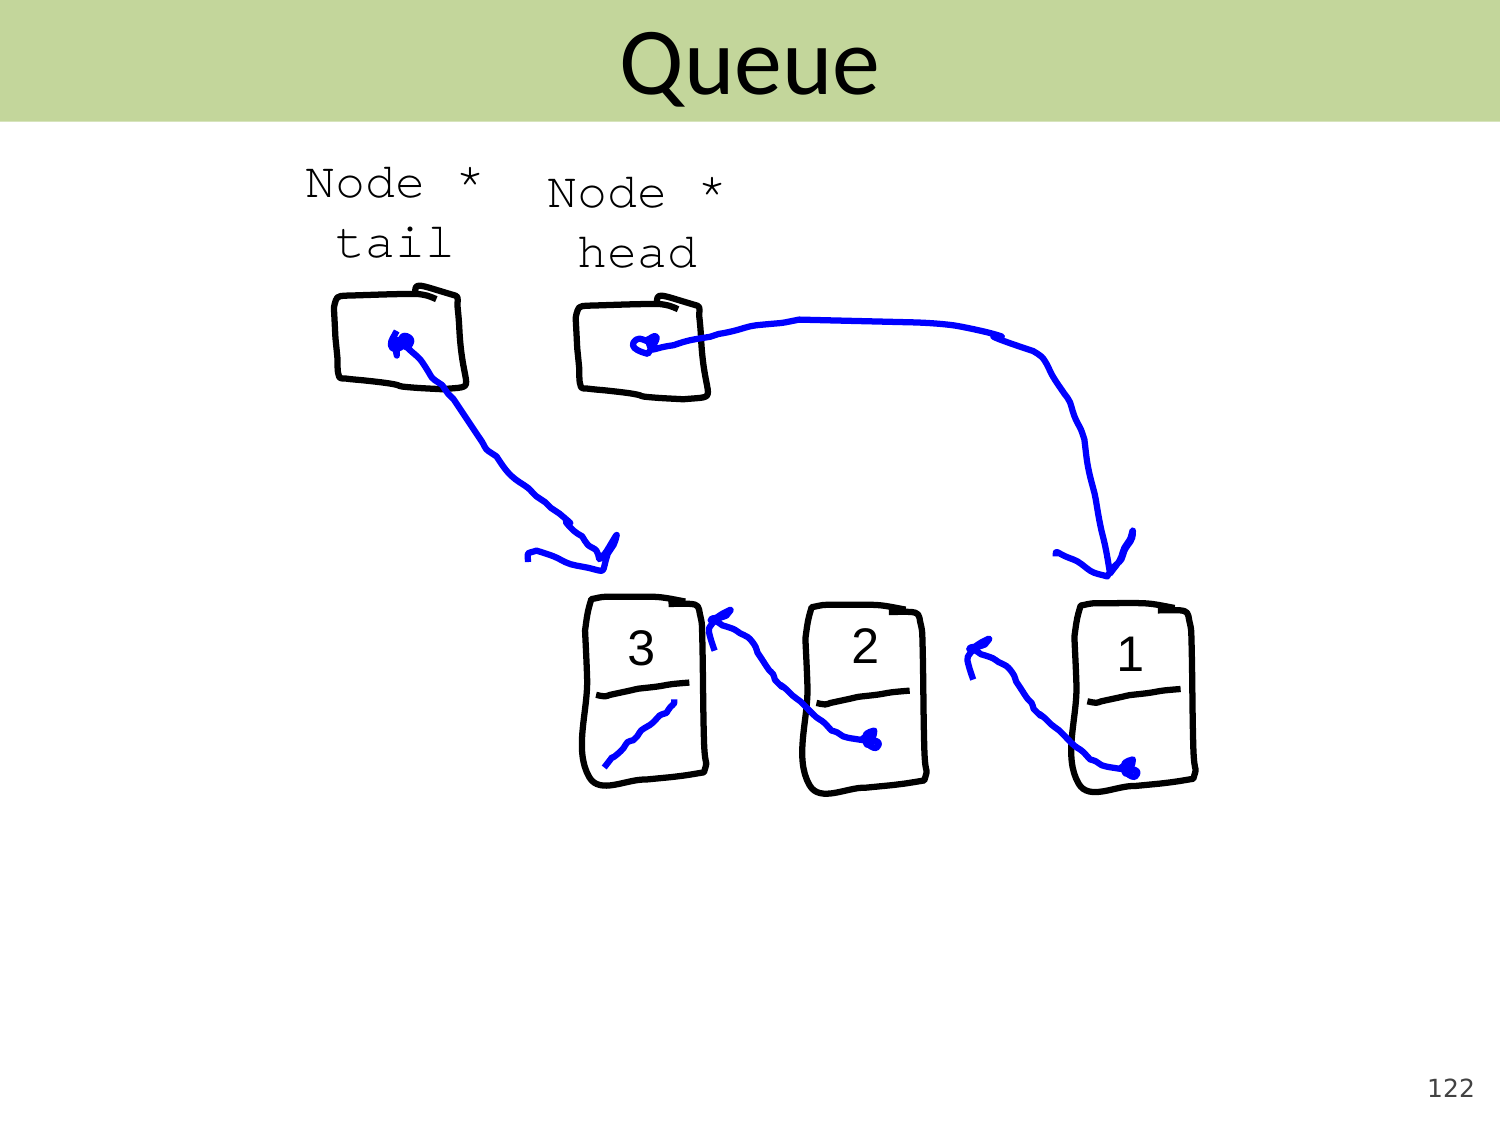

# Queue
Node *
tail
Node *
head

2
3

1